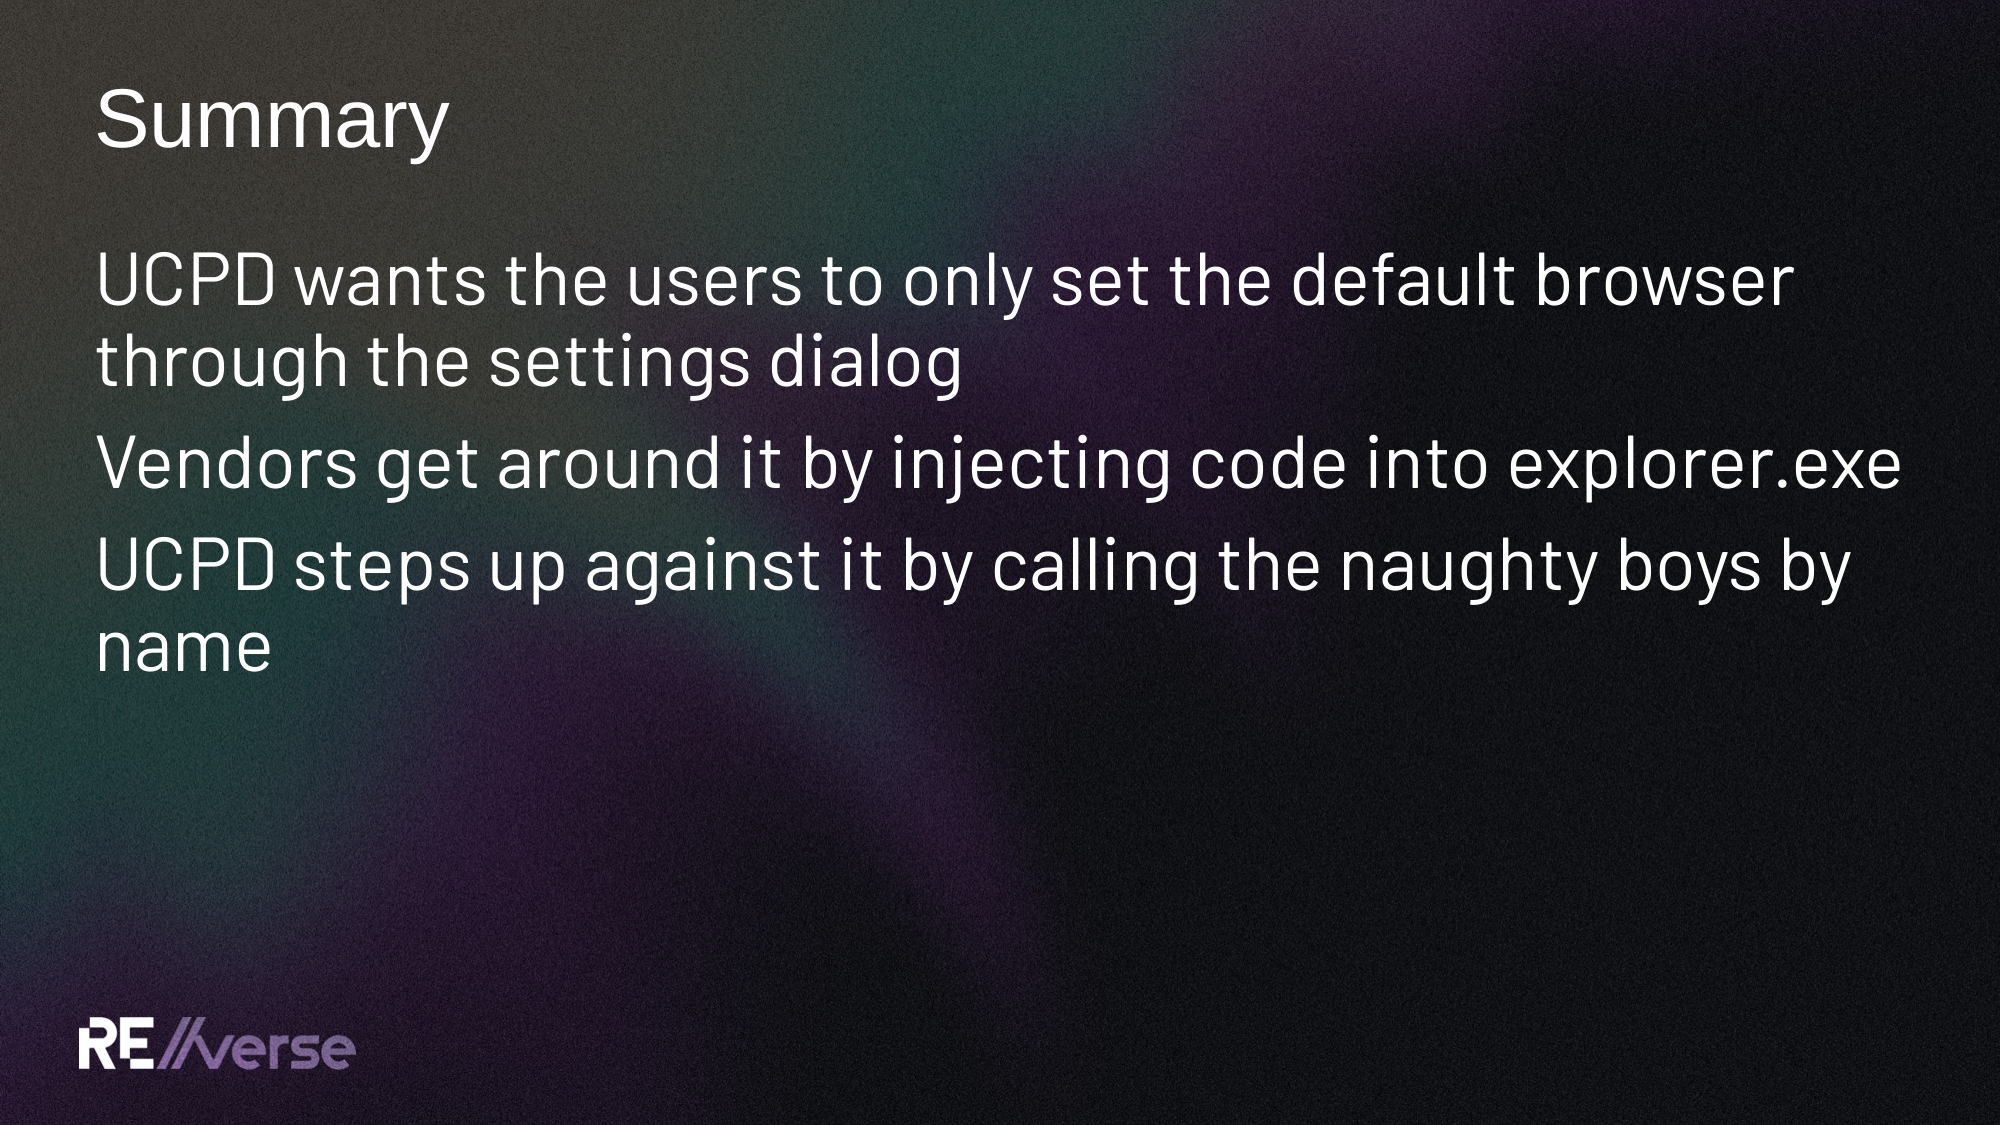

# Summary
UCPD wants the users to only set the default browser through the settings dialog
Vendors get around it by injecting code into explorer.exe
UCPD steps up against it by calling the naughty boys by name